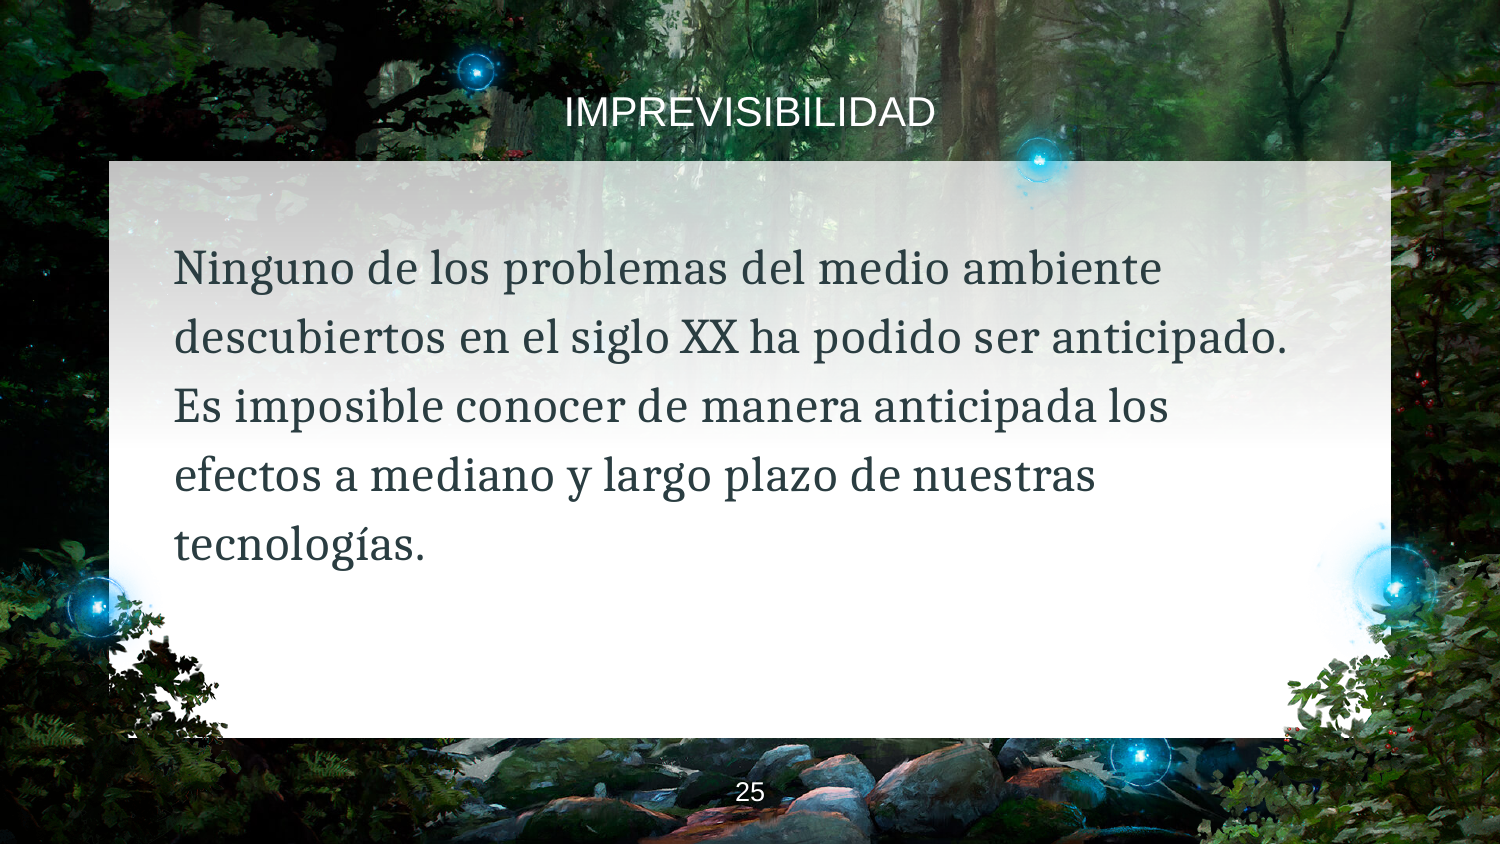

# IMPREVISIBILIDAD
Ninguno de los problemas del medio ambiente descubiertos en el siglo XX ha podido ser anticipado. Es imposible conocer de manera anticipada los efectos a mediano y largo plazo de nuestras tecnologías.
25